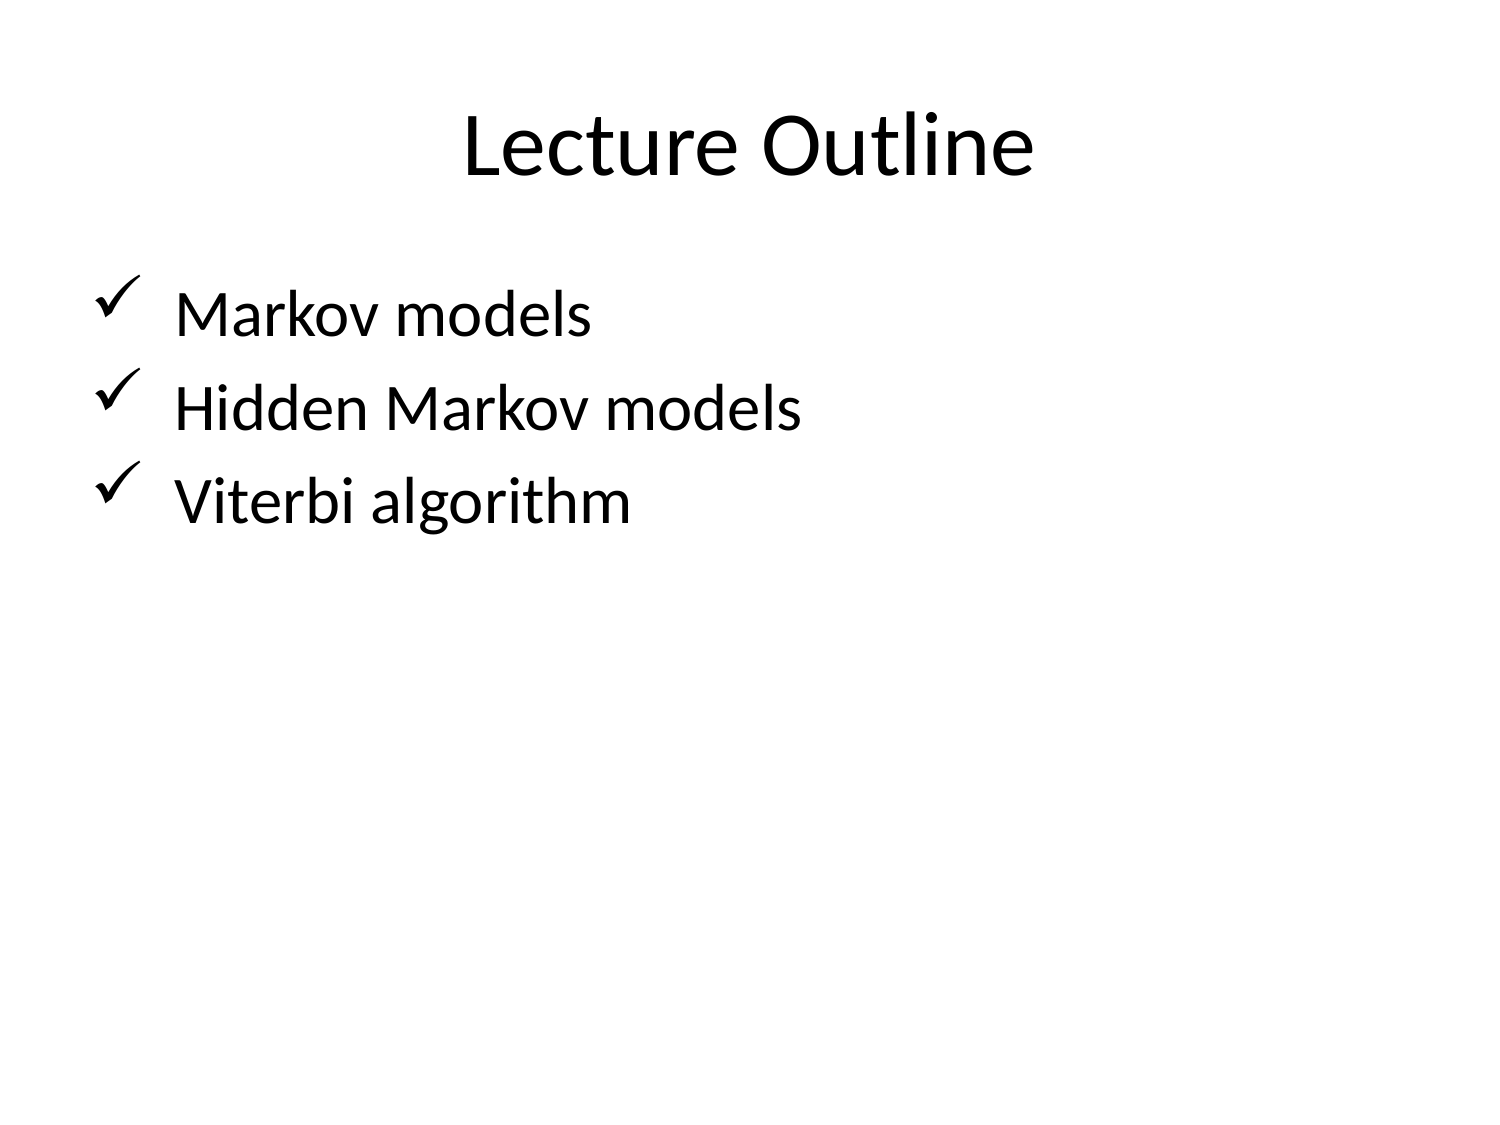

# Lecture Outline
Markov models
Hidden Markov models
Viterbi algorithm